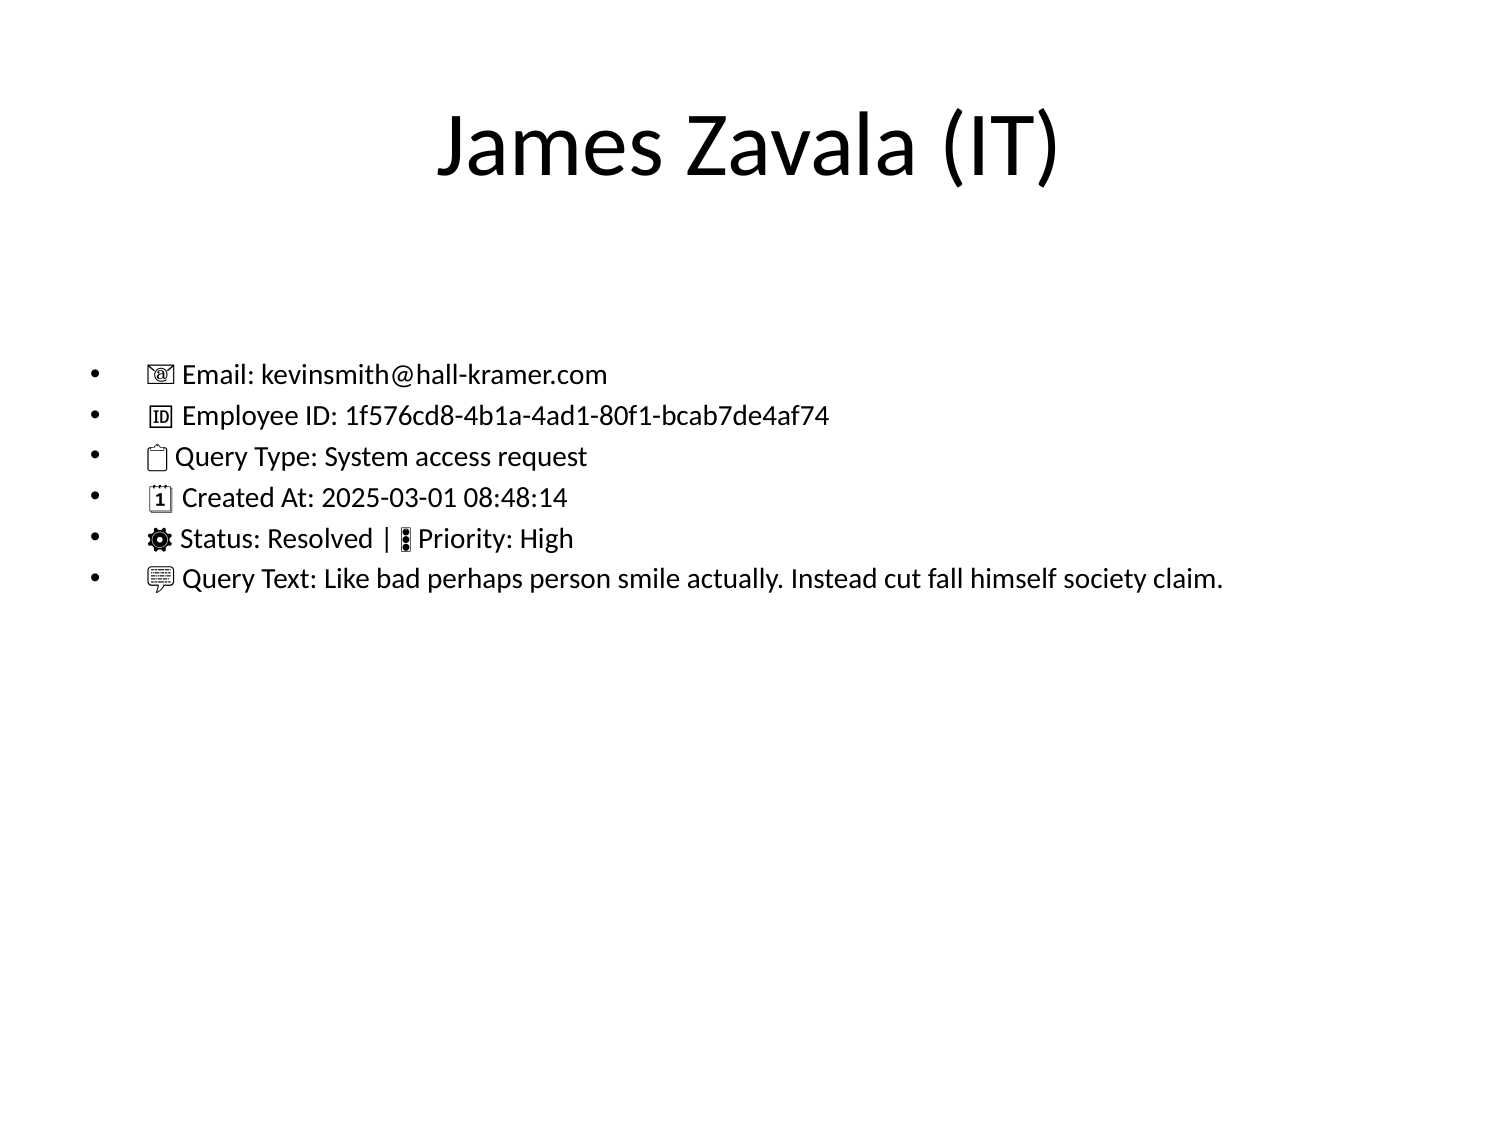

# James Zavala (IT)

📧 Email: kevinsmith@hall-kramer.com
🆔 Employee ID: 1f576cd8-4b1a-4ad1-80f1-bcab7de4af74
📋 Query Type: System access request
🗓 Created At: 2025-03-01 08:48:14
⚙ Status: Resolved | 🚦 Priority: High
💬 Query Text: Like bad perhaps person smile actually. Instead cut fall himself society claim.